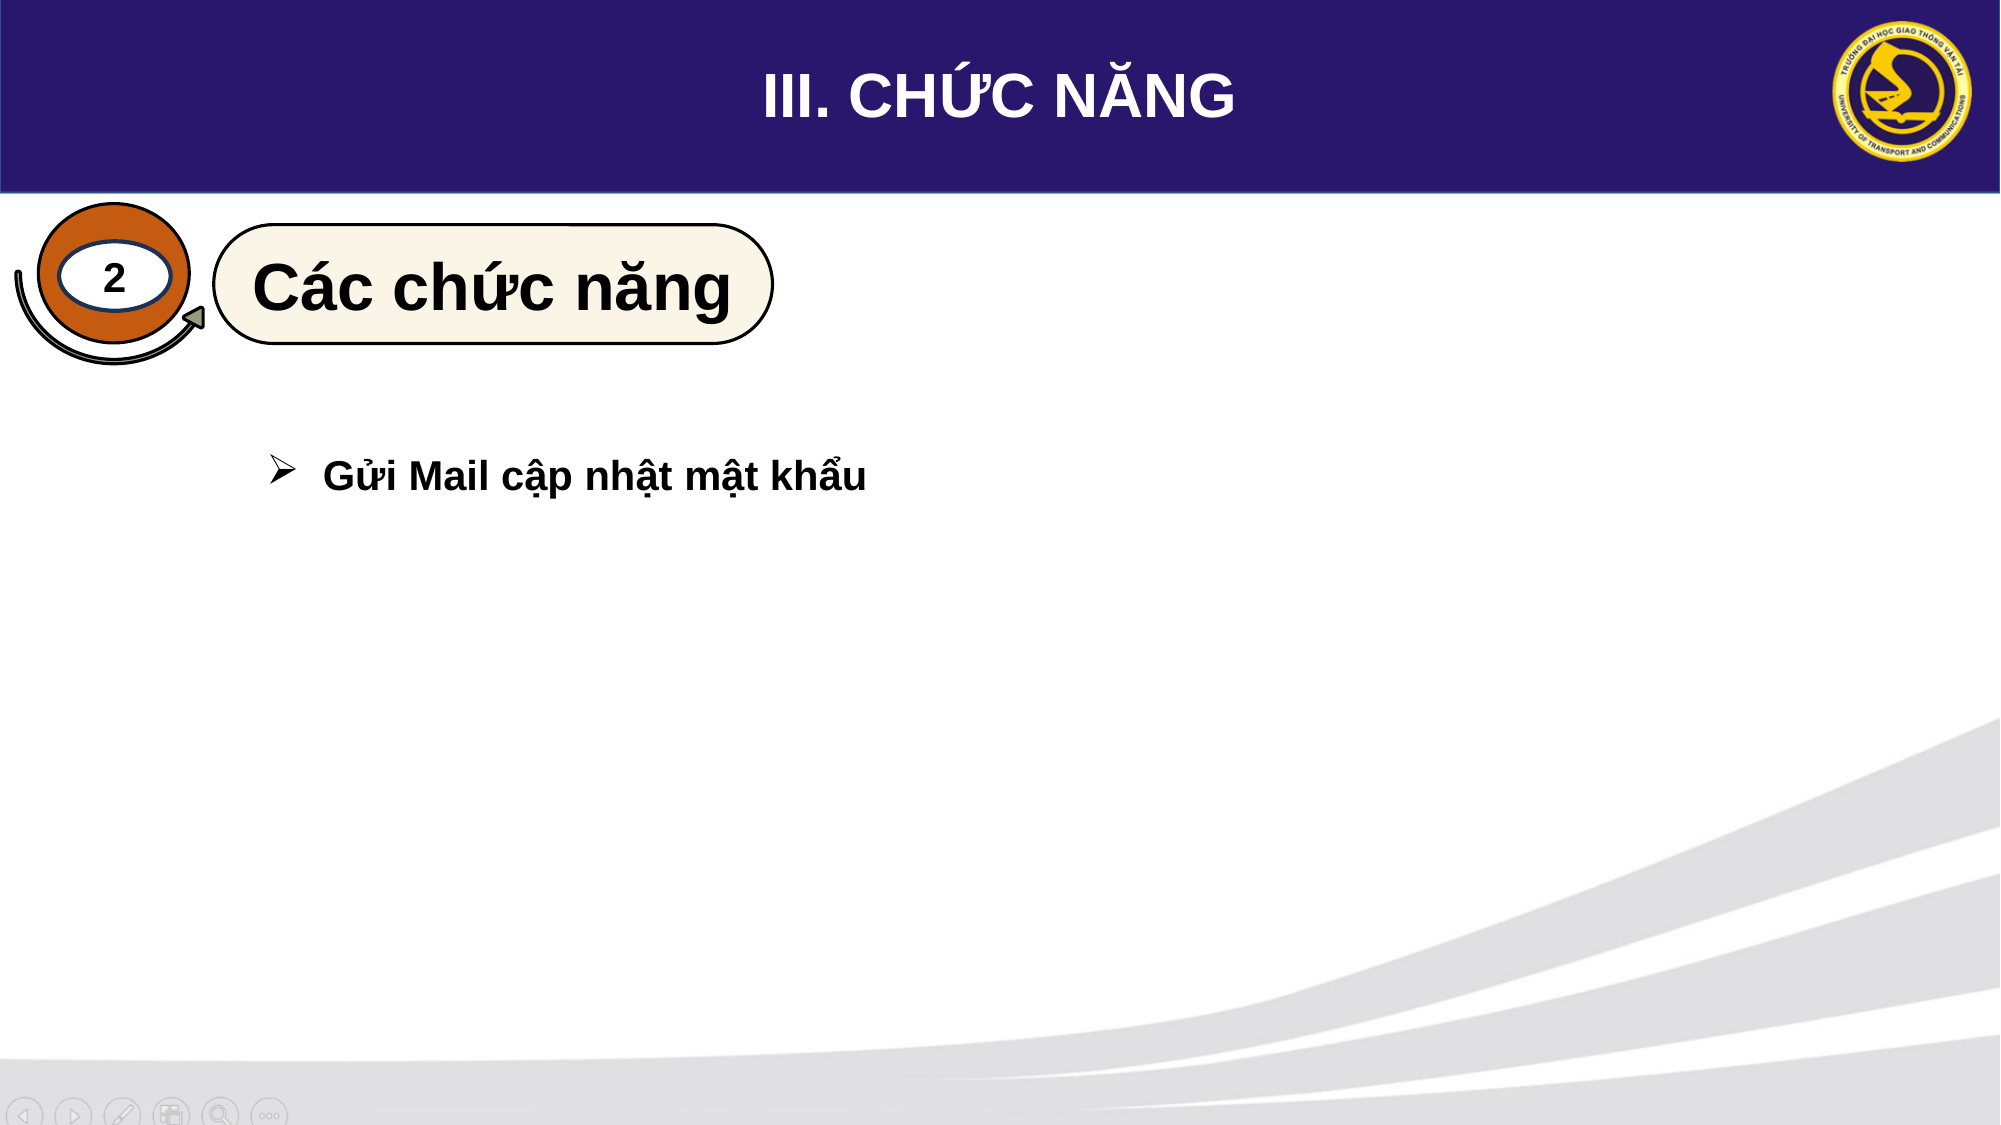

III. CHỨC NĂNG

Các chức năng
2
Gửi Mail cập nhật mật khẩu